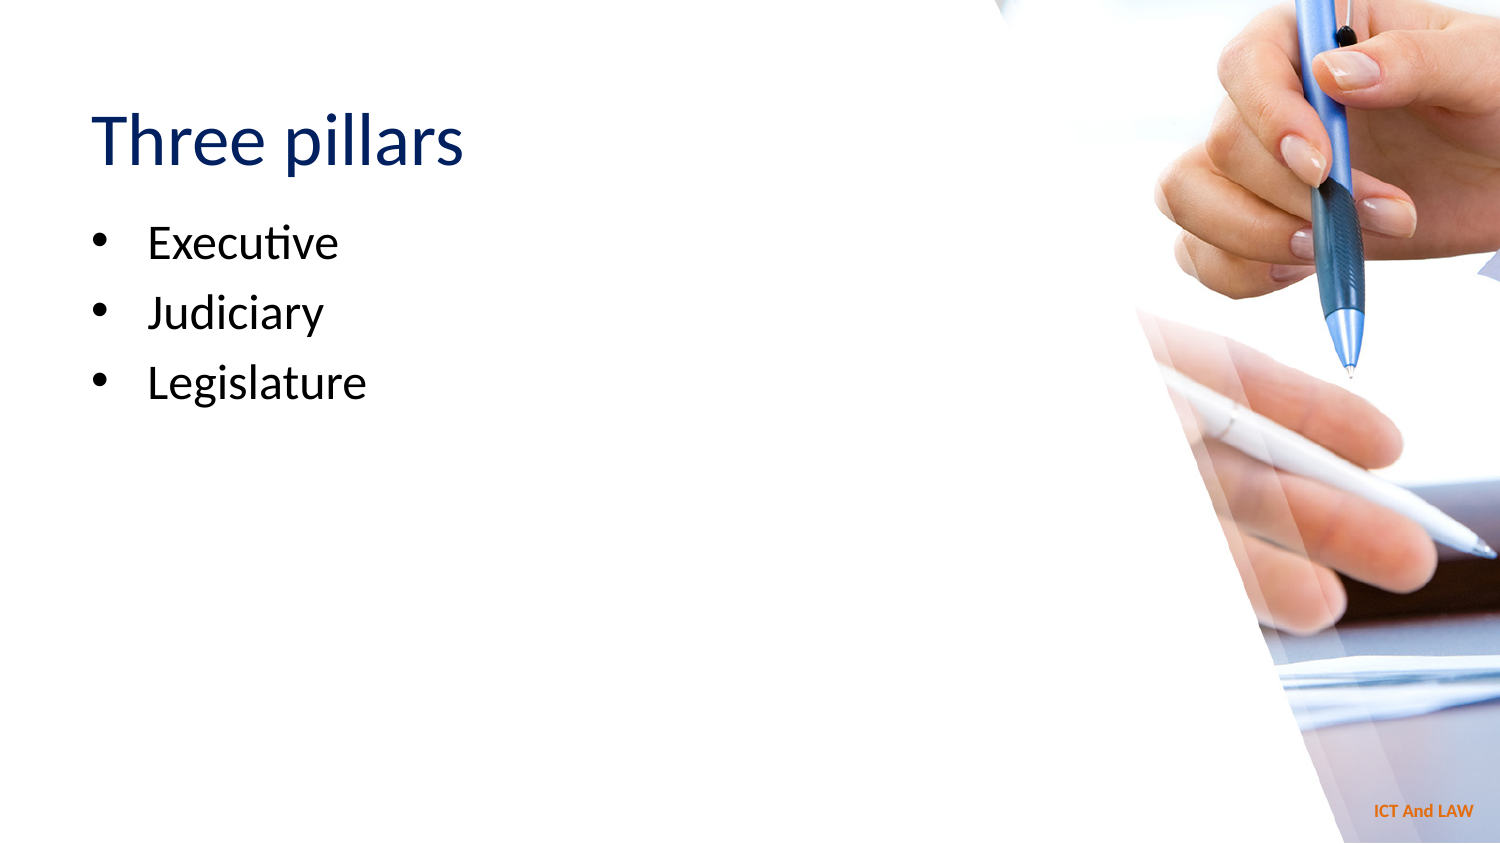

# Three pillars
Executive
Judiciary
Legislature
ICT And LAW